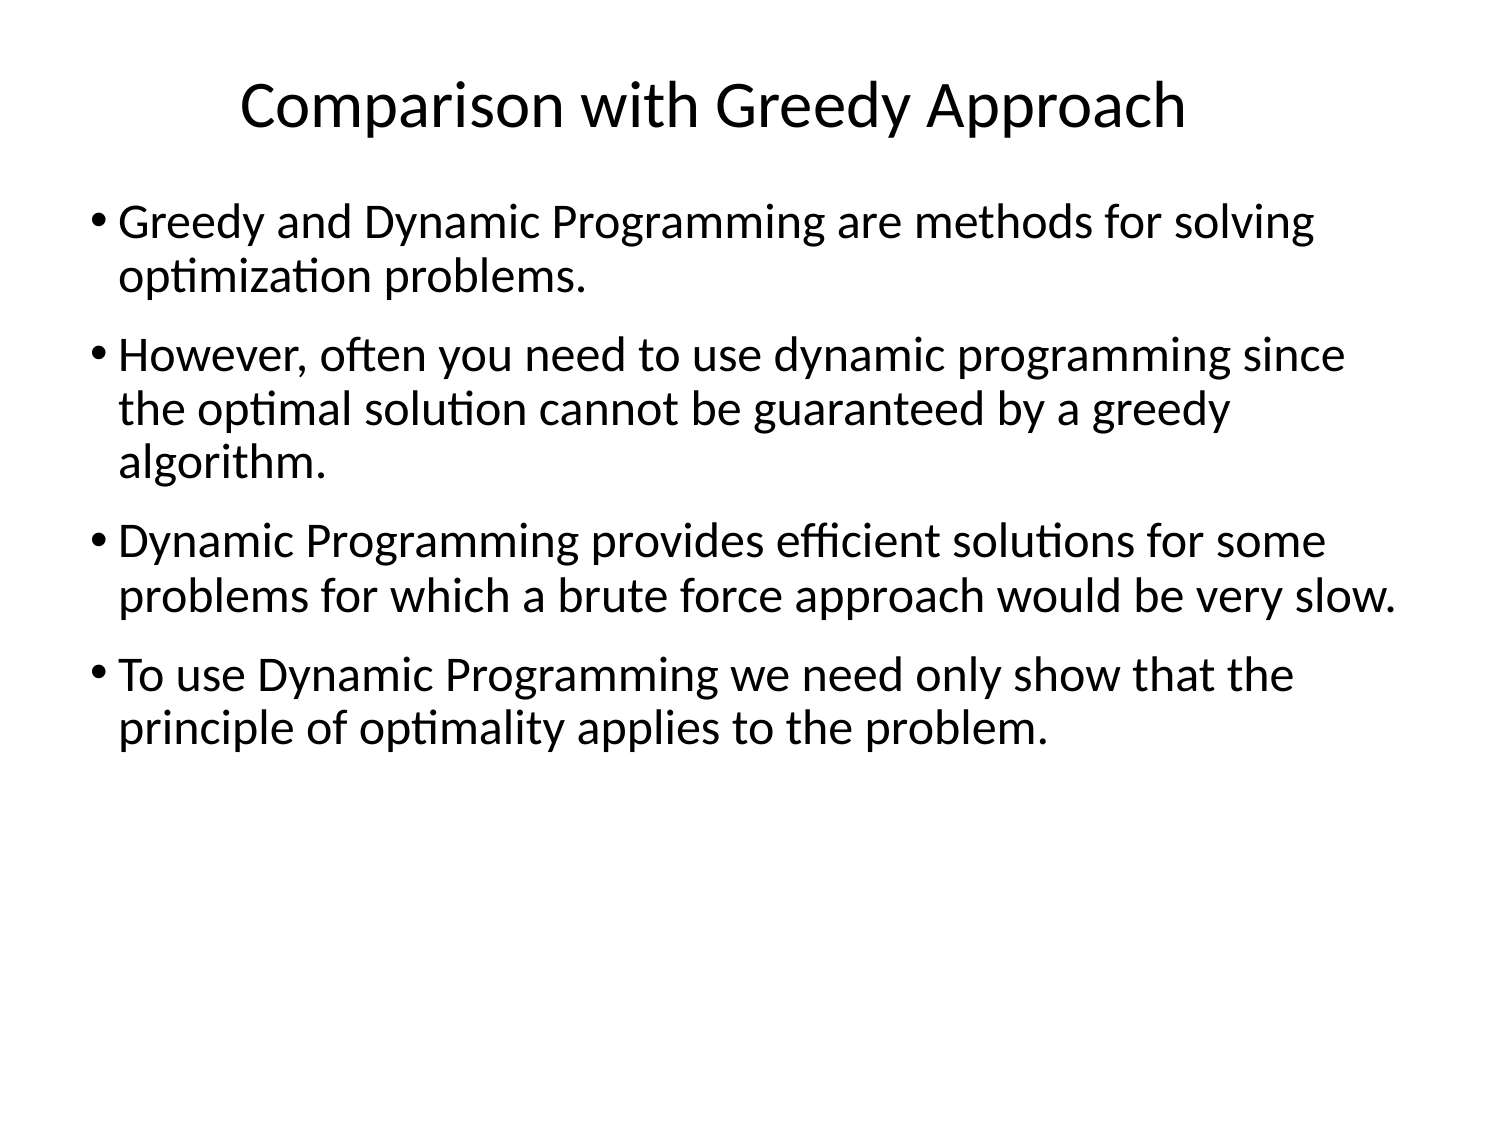

# Comparison with Greedy Approach
Greedy and Dynamic Programming are methods for solving optimization problems.
However, often you need to use dynamic programming since the optimal solution cannot be guaranteed by a greedy algorithm.
Dynamic Programming provides efficient solutions for some problems for which a brute force approach would be very slow.
To use Dynamic Programming we need only show that the principle of optimality applies to the problem.